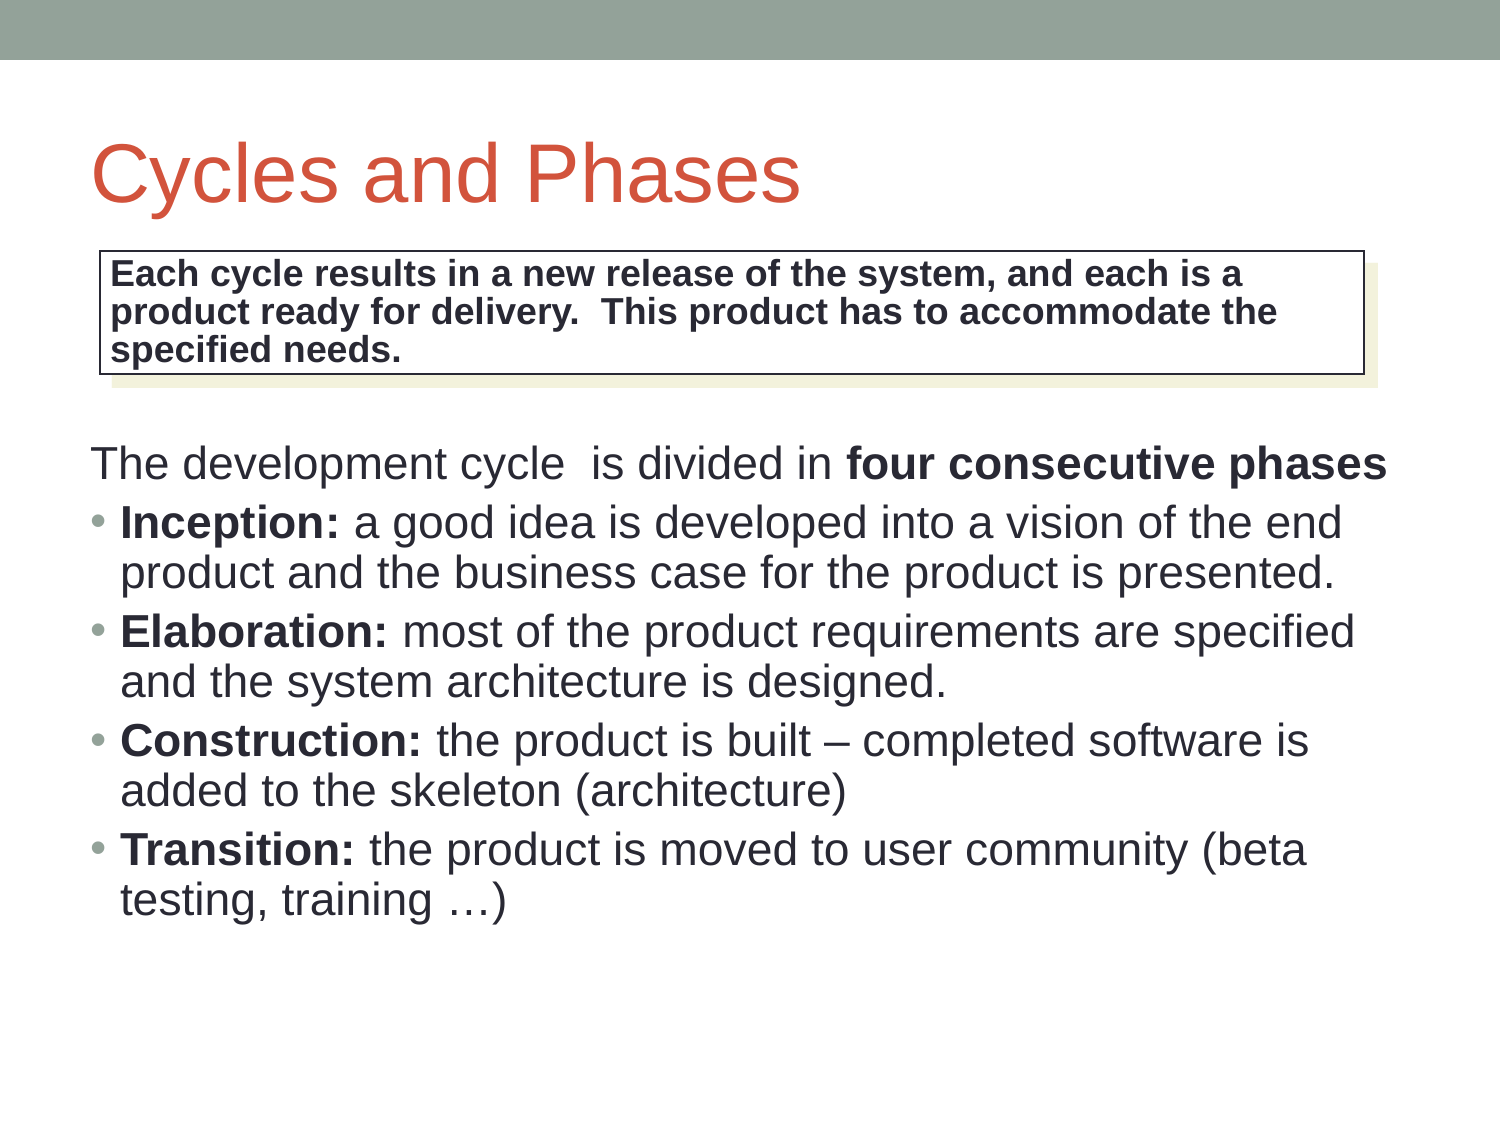

# Cycles and Phases
Each cycle results in a new release of the system, and each is a product ready for delivery.  This product has to accommodate the specified needs.
The development cycle  is divided in four consecutive phases
Inception: a good idea is developed into a vision of the end product and the business case for the product is presented.
Elaboration: most of the product requirements are specified and the system architecture is designed.
Construction: the product is built – completed software is added to the skeleton (architecture)
Transition: the product is moved to user community (beta testing, training …)